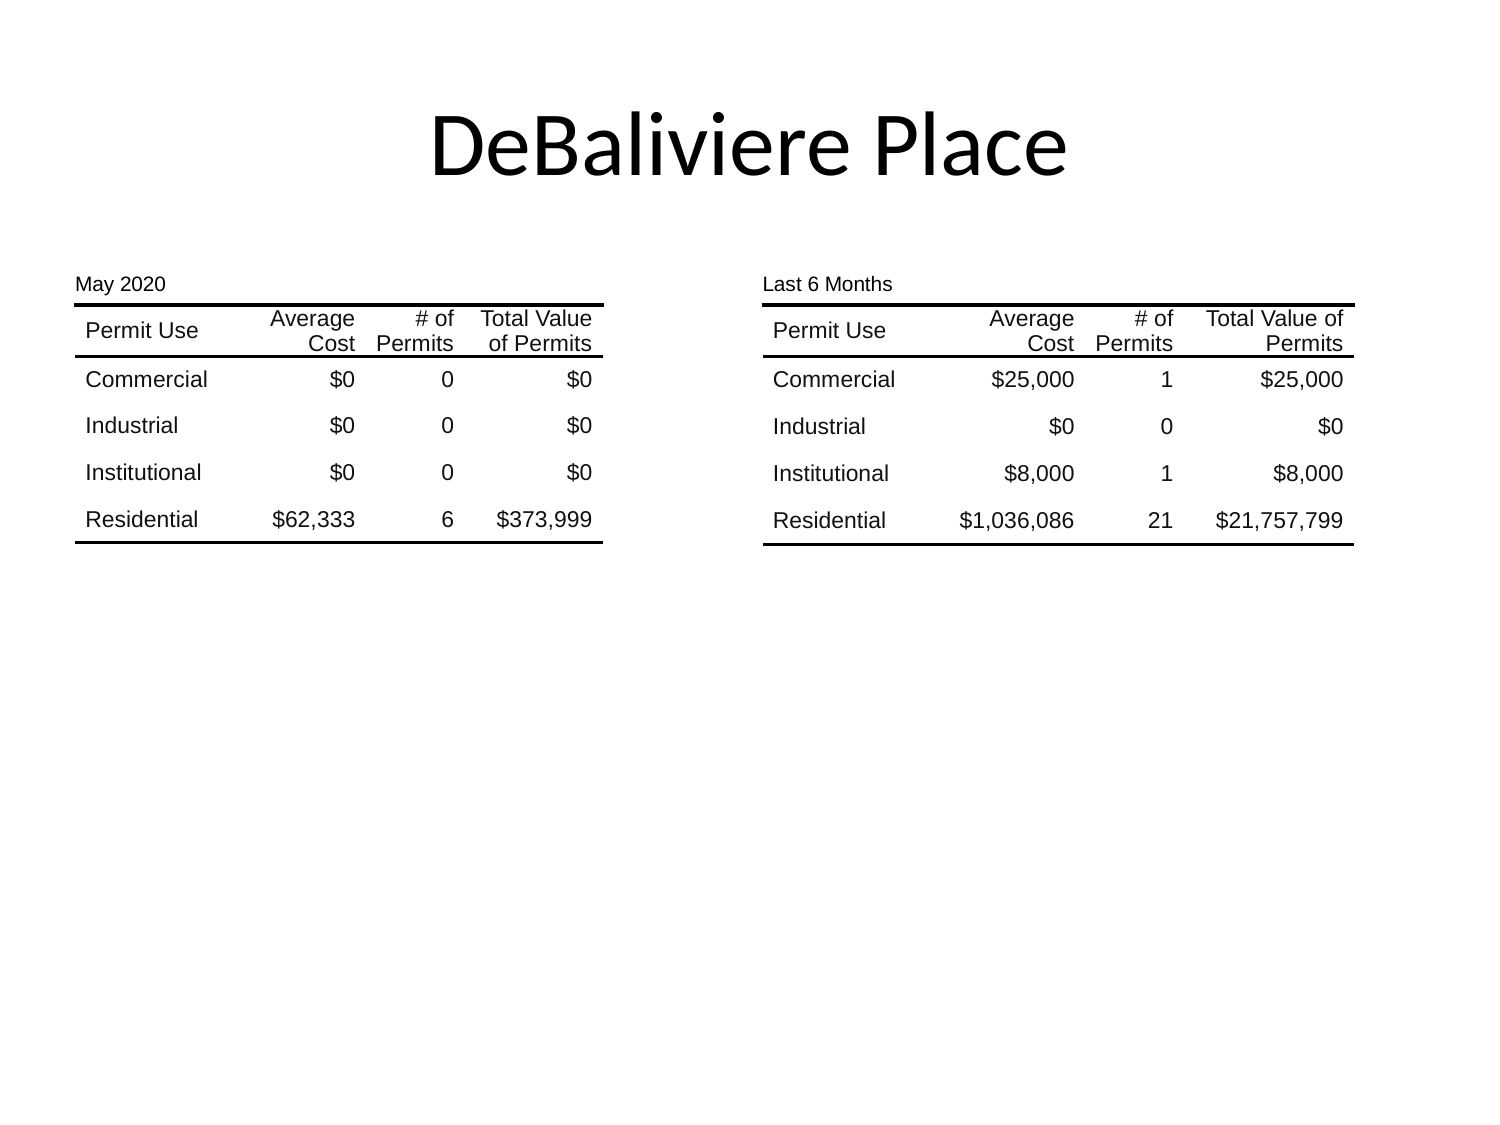

# DeBaliviere Place
| May 2020 | May 2020 | May 2020 | May 2020 |
| --- | --- | --- | --- |
| Permit Use | Average Cost | # of Permits | Total Value of Permits |
| Commercial | $0 | 0 | $0 |
| Industrial | $0 | 0 | $0 |
| Institutional | $0 | 0 | $0 |
| Residential | $62,333 | 6 | $373,999 |
| Last 6 Months | Last 6 Months | Last 6 Months | Last 6 Months |
| --- | --- | --- | --- |
| Permit Use | Average Cost | # of Permits | Total Value of Permits |
| Commercial | $25,000 | 1 | $25,000 |
| Industrial | $0 | 0 | $0 |
| Institutional | $8,000 | 1 | $8,000 |
| Residential | $1,036,086 | 21 | $21,757,799 |